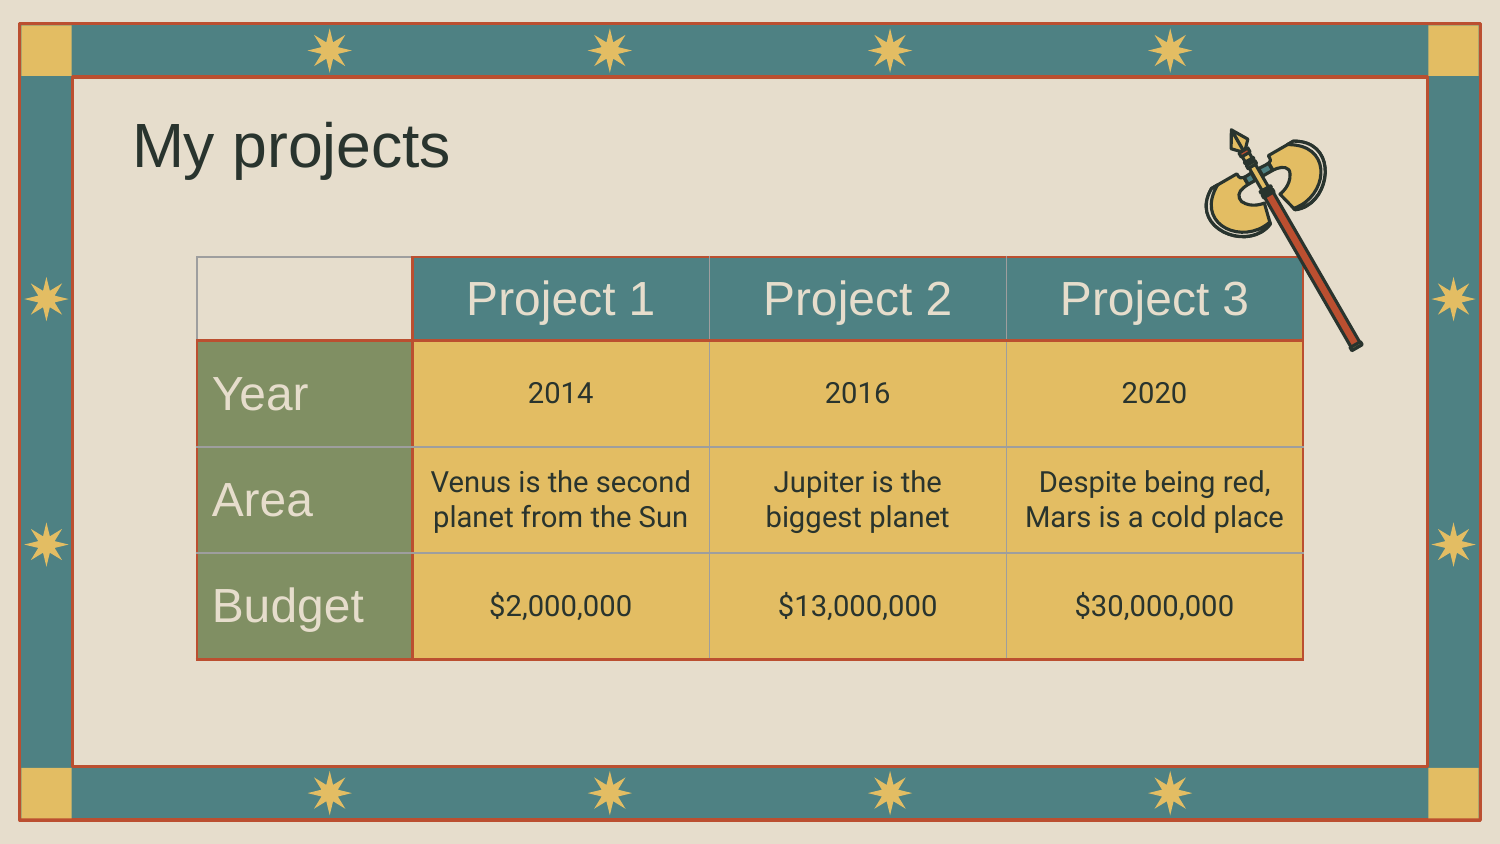

# My projects

|  | Project 1 | Project 2 | Project 3 |
| --- | --- | --- | --- |
| Year | 2014 | 2016 | 2020 |
| Area | Venus is the second planet from the Sun | Jupiter is the biggest planet | Despite being red, Mars is a cold place |
| Budget | $2,000,000 | $13,000,000 | $30,000,000 |